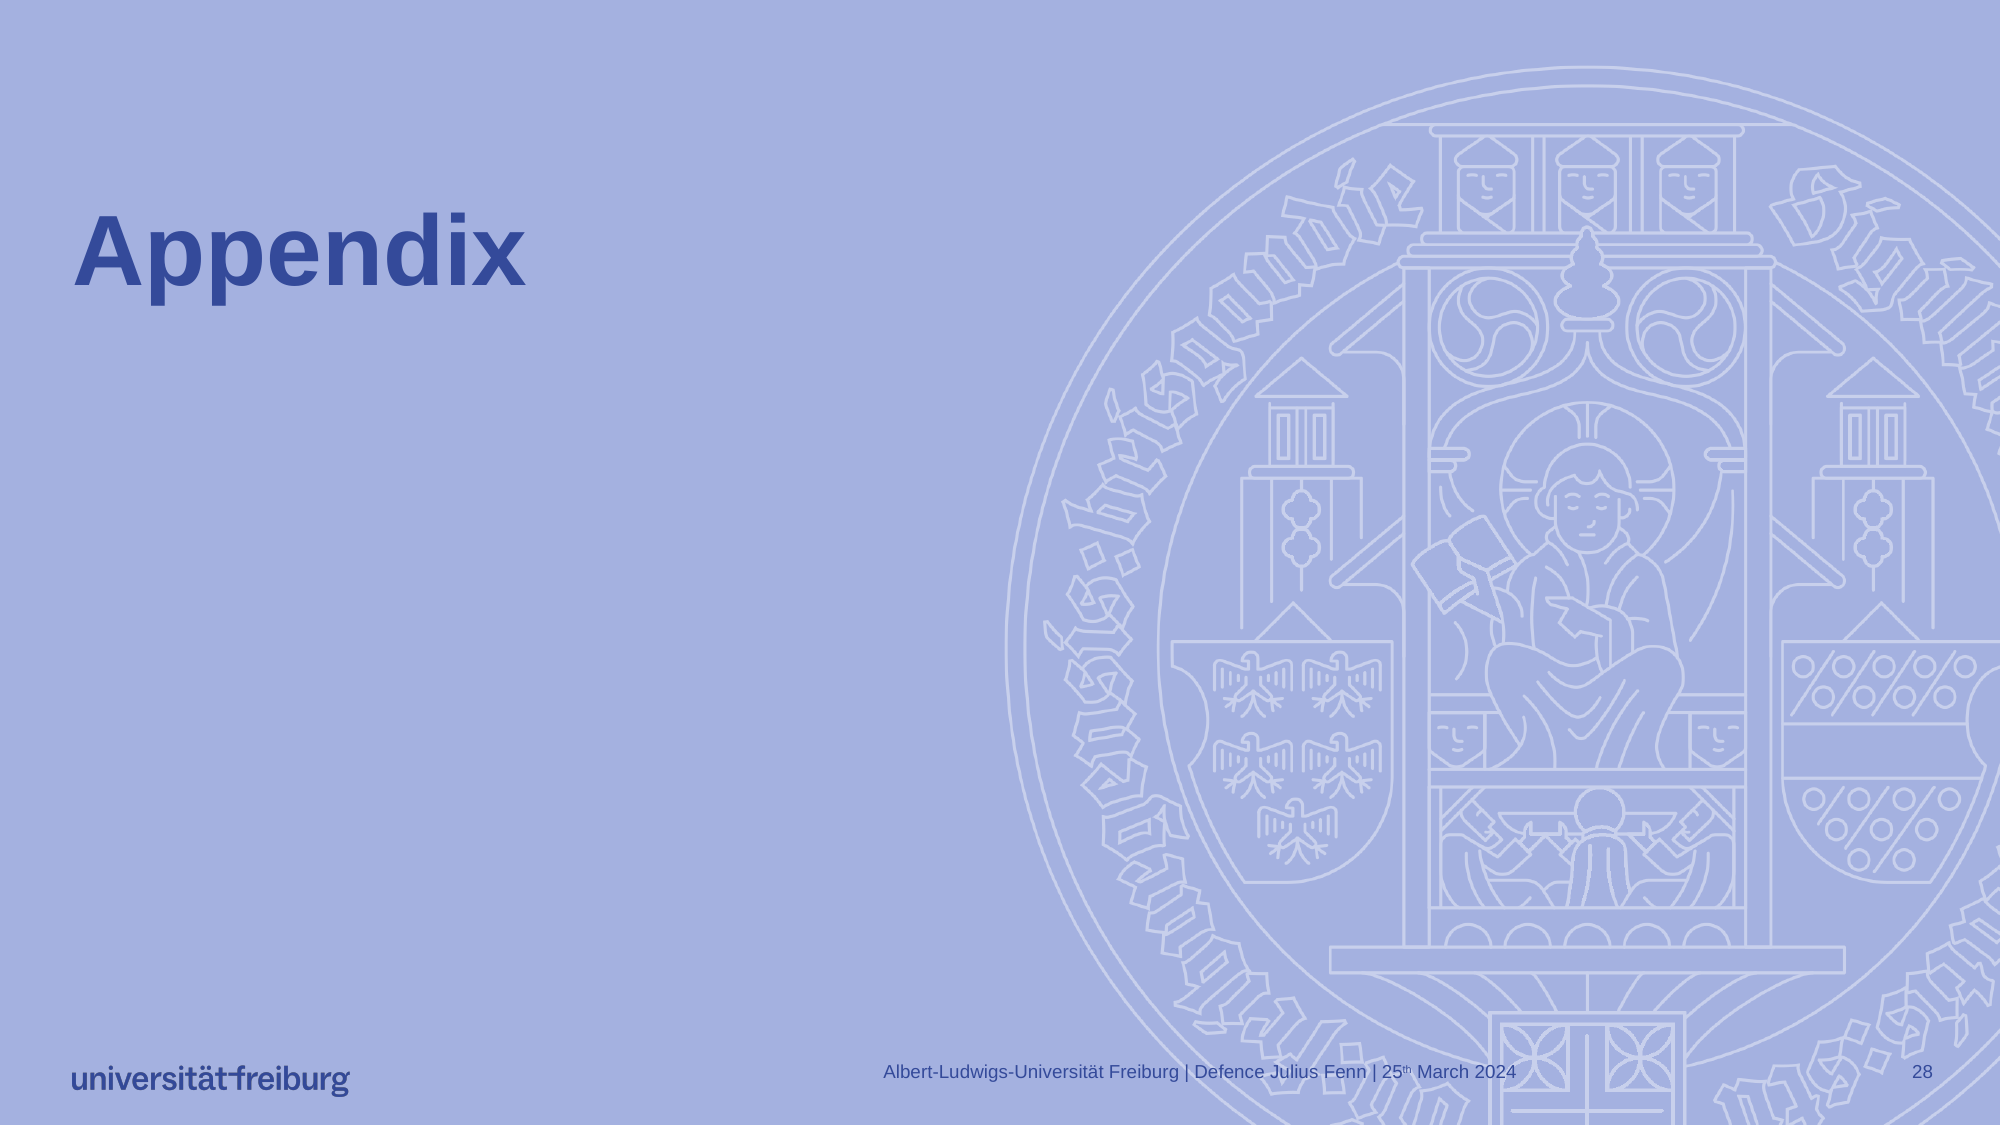

# Appendix
Albert-Ludwigs-Universität Freiburg | Defence Julius Fenn | 25th March 2024
28